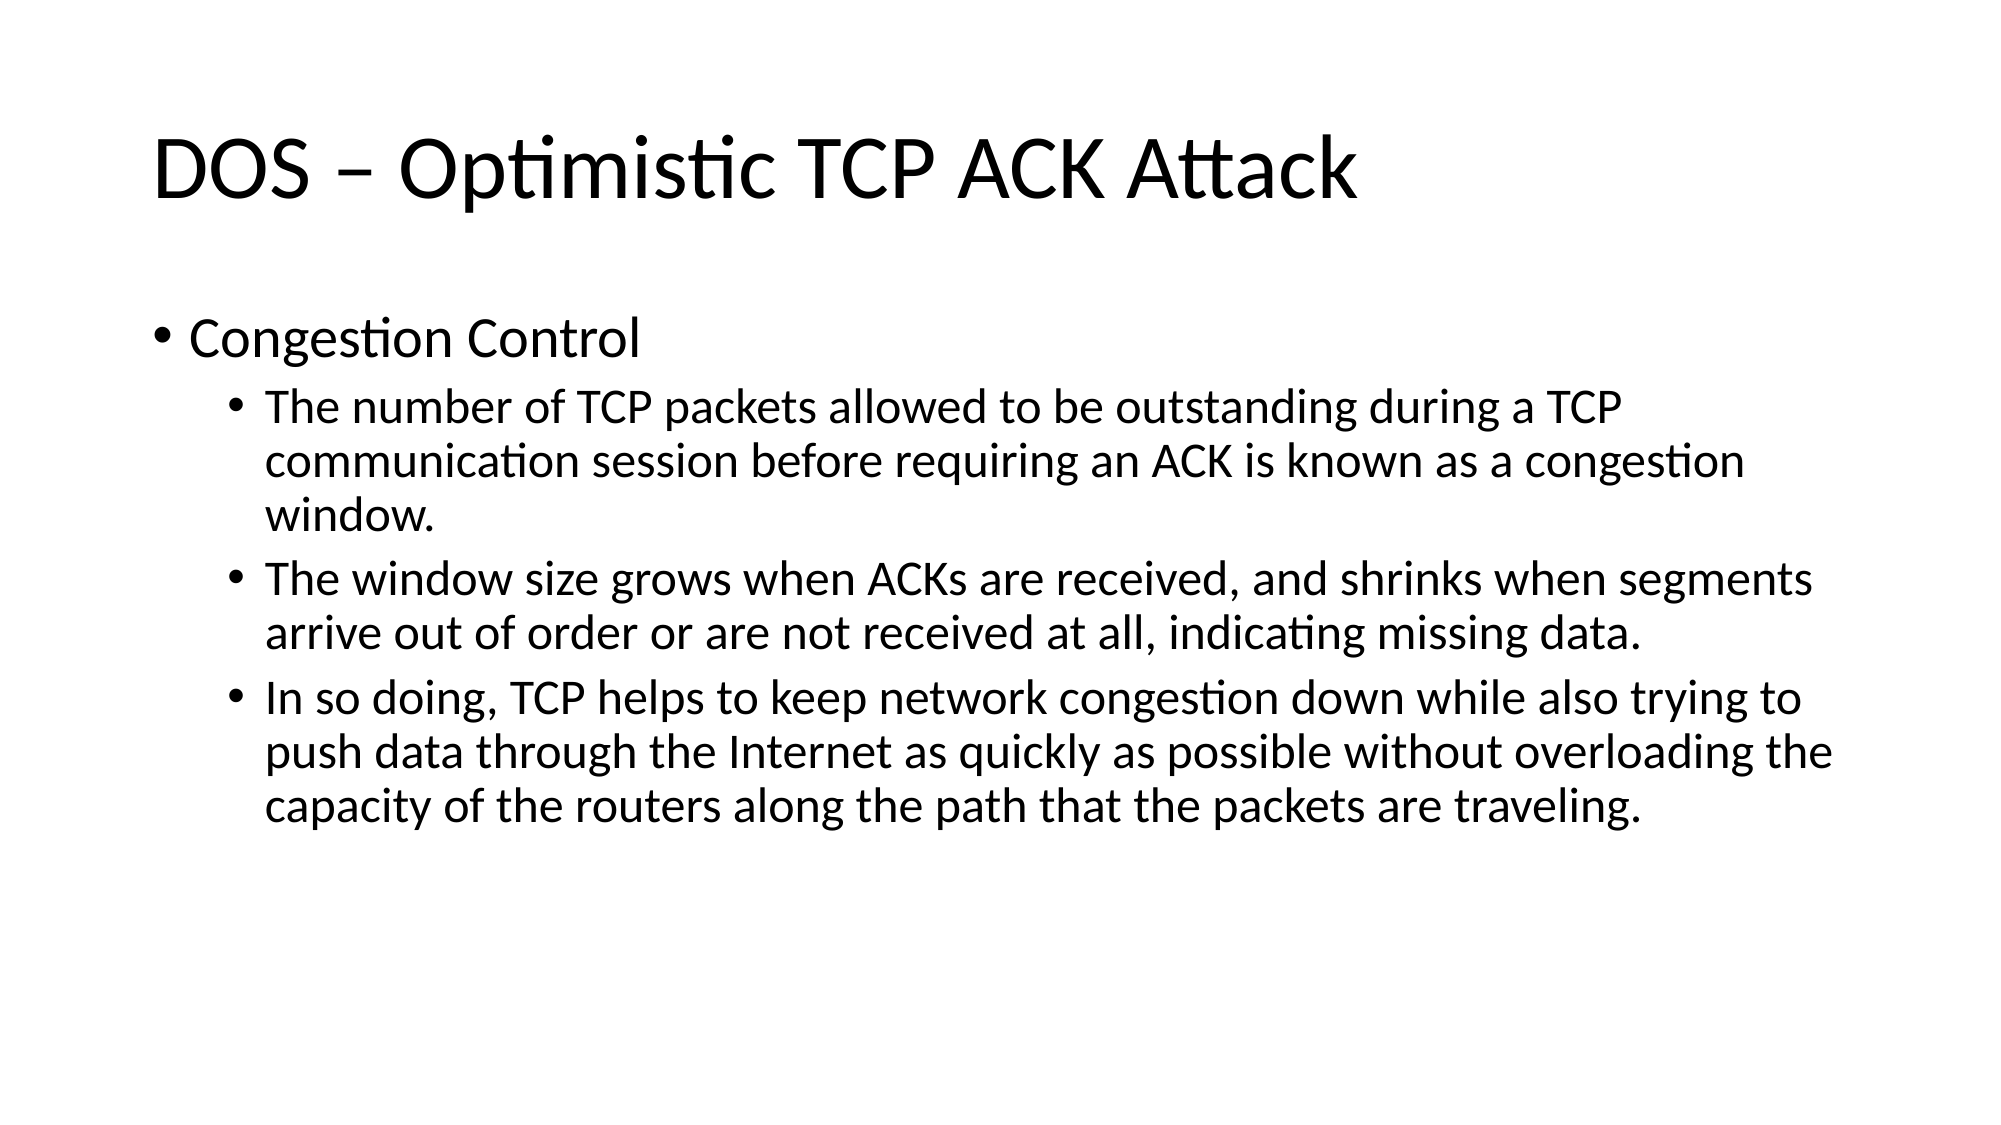

# DOS – Optimistic TCP ACK Attack
Congestion Control
The number of TCP packets allowed to be outstanding during a TCP communication session before requiring an ACK is known as a congestion window.
The window size grows when ACKs are received, and shrinks when segments arrive out of order or are not received at all, indicating missing data.
In so doing, TCP helps to keep network congestion down while also trying to push data through the Internet as quickly as possible without overloading the capacity of the routers along the path that the packets are traveling.